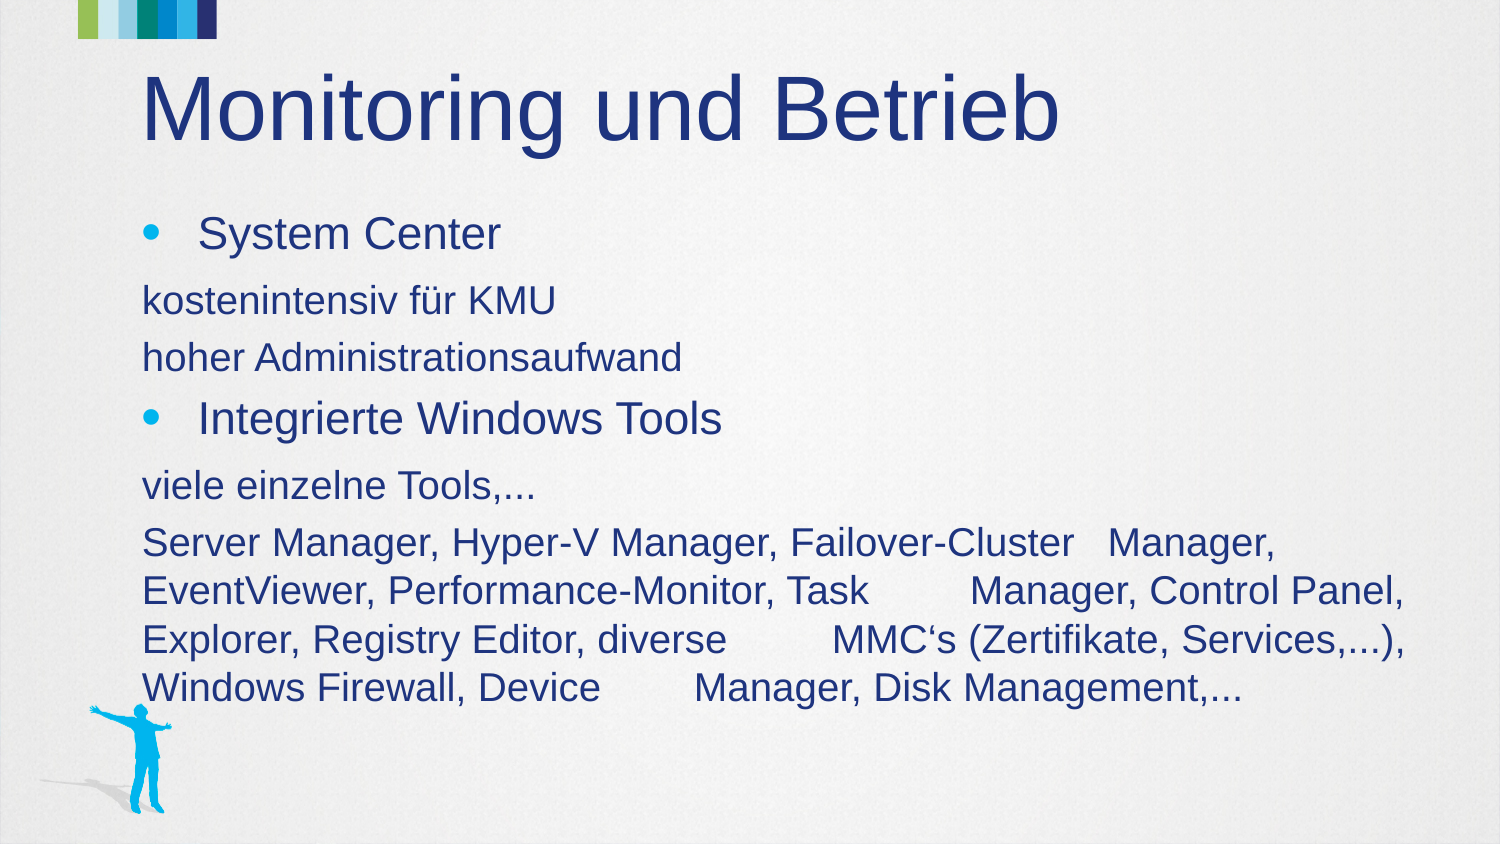

# Monitoring und Betrieb
System Center
		kostenintensiv für KMU
		hoher Administrationsaufwand
Integrierte Windows Tools
		viele einzelne Tools,...
		Server Manager, Hyper-V Manager, Failover-Cluster 					Manager, EventViewer, Performance-Monitor, Task 						Manager, Control Panel, Explorer, Registry Editor, diverse 				MMC‘s (Zertifikate, Services,...), Windows Firewall, Device 				Manager, Disk Management,...